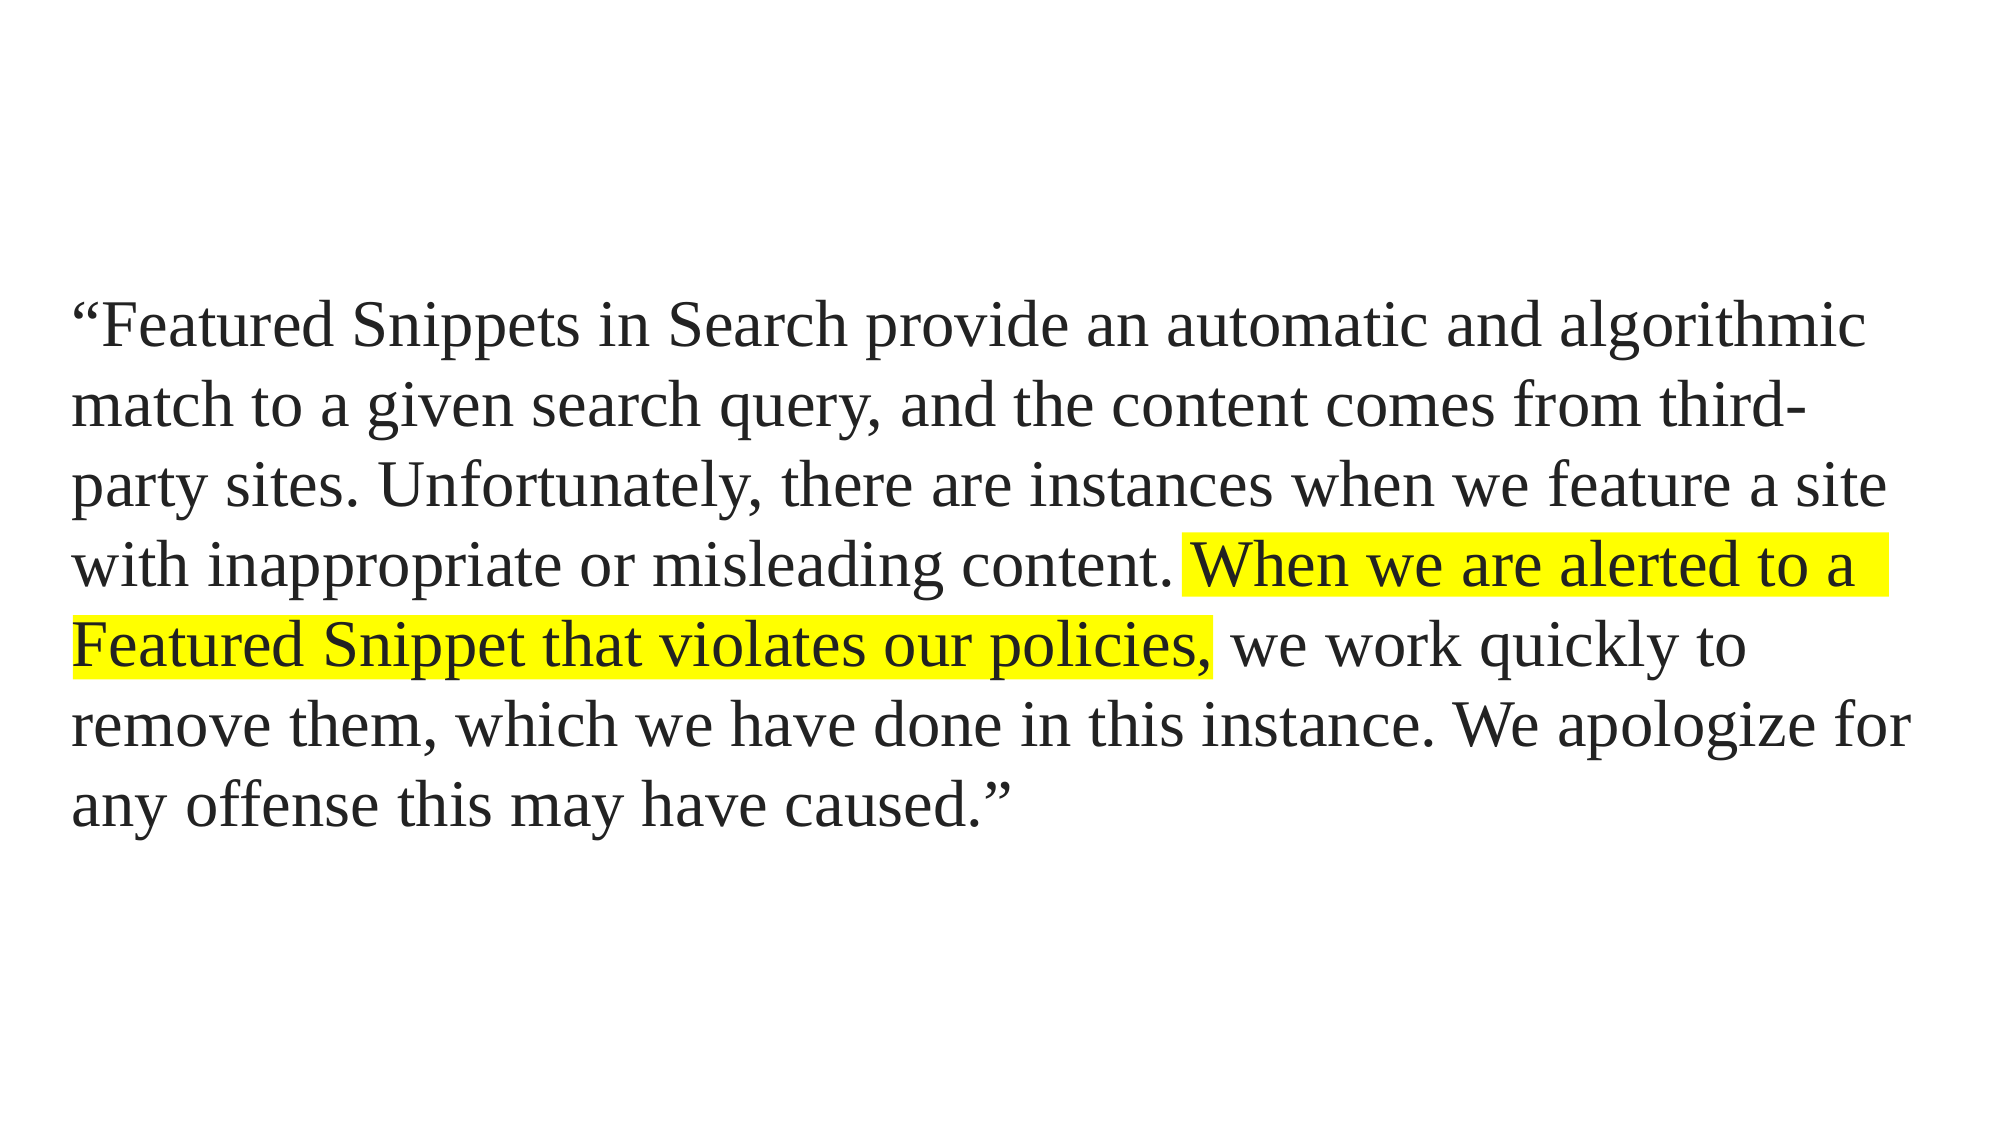

“Featured Snippets in Search provide an automatic and algorithmic match to a given search query, and the content comes from third-party sites. Unfortunately, there are instances when we feature a site with inappropriate or misleading content. When we are alerted to a Featured Snippet that violates our policies, we work quickly to remove them, which we have done in this instance. We apologize for any offense this may have caused.”